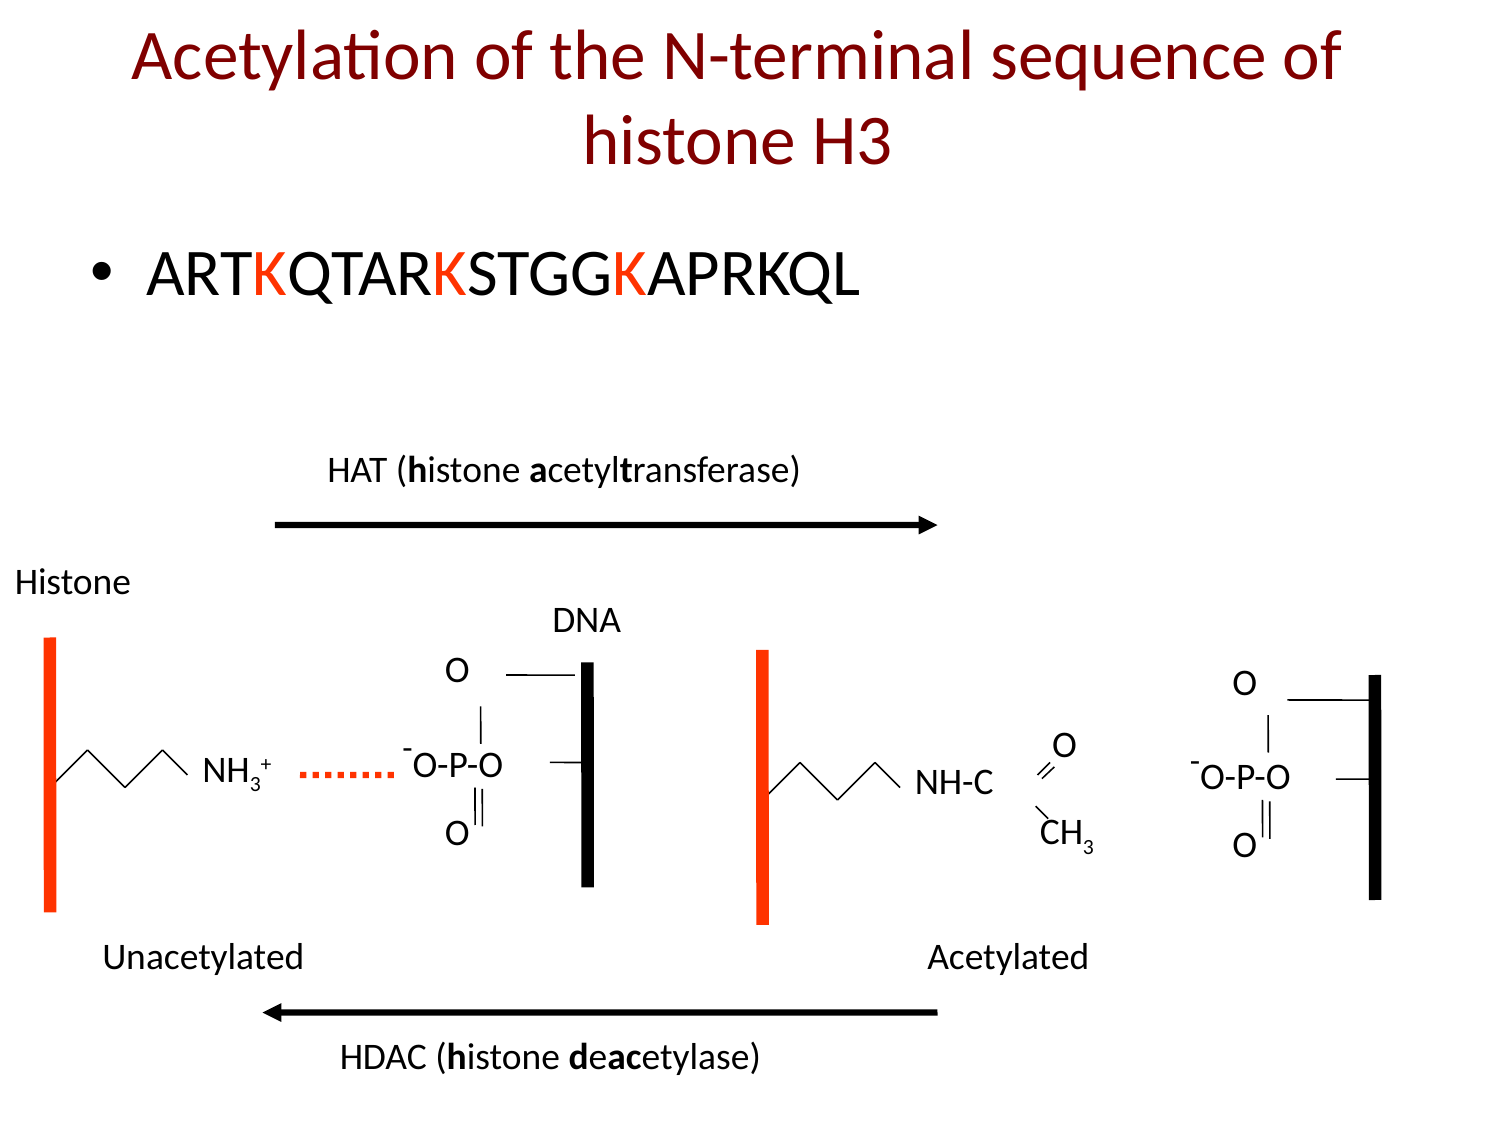

# Acetylation of the N-terminal sequence of histone H3

ARTKQTARKSTGGKAPRKQL
HAT (histone acetyltransferase)

Histone
DNA

     O
-O-P-O
     O

     O
-O-P-O
     O

O

NH3+

NH-C

CH3

Unacetylated
Acetylated

HDAC (histone deacetylase)